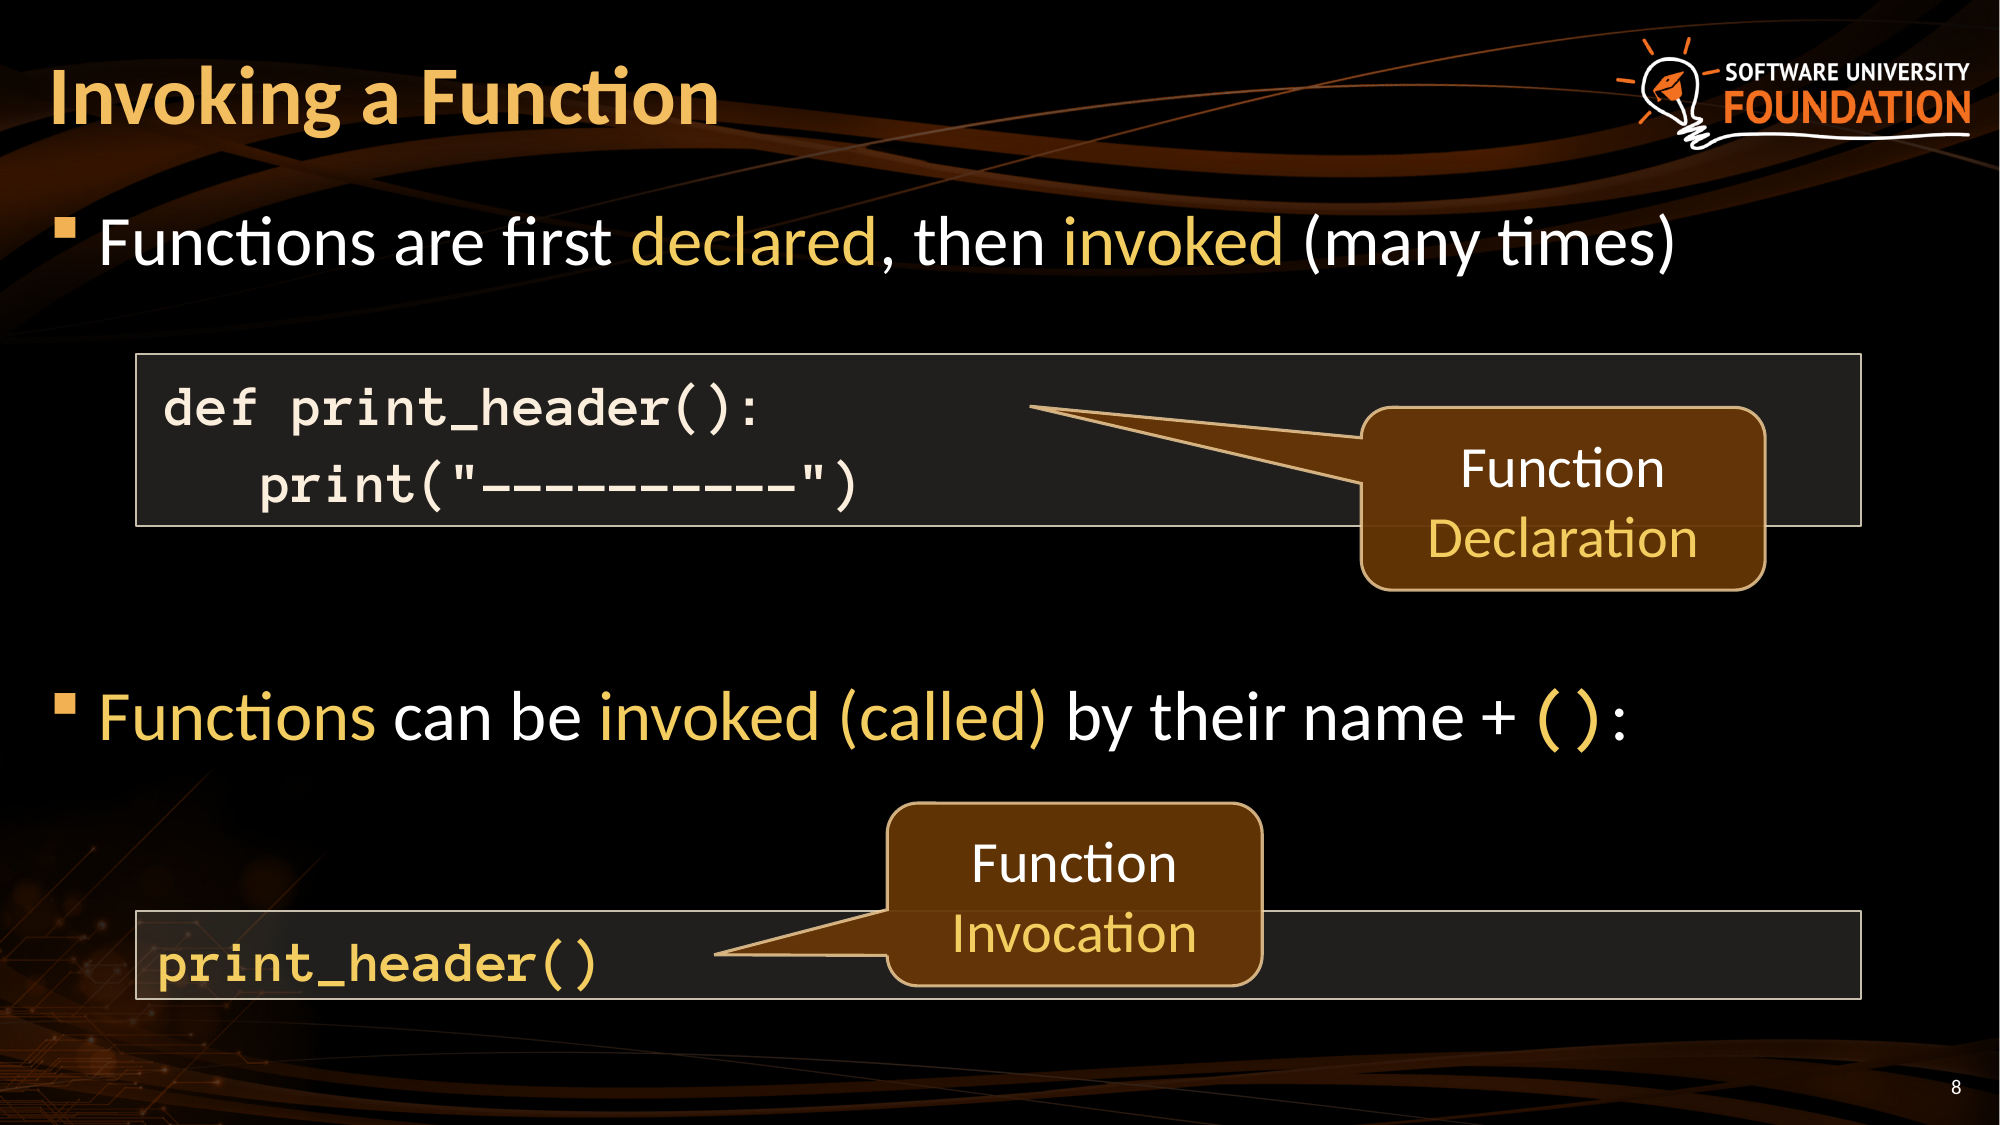

# Invoking a Function
Functions are first declared, then invoked (many times)

Functions can be invoked (called) by their name + ():
def print_header():
   print("----------")
Function Declaration
Function Invocation
print_header()
8